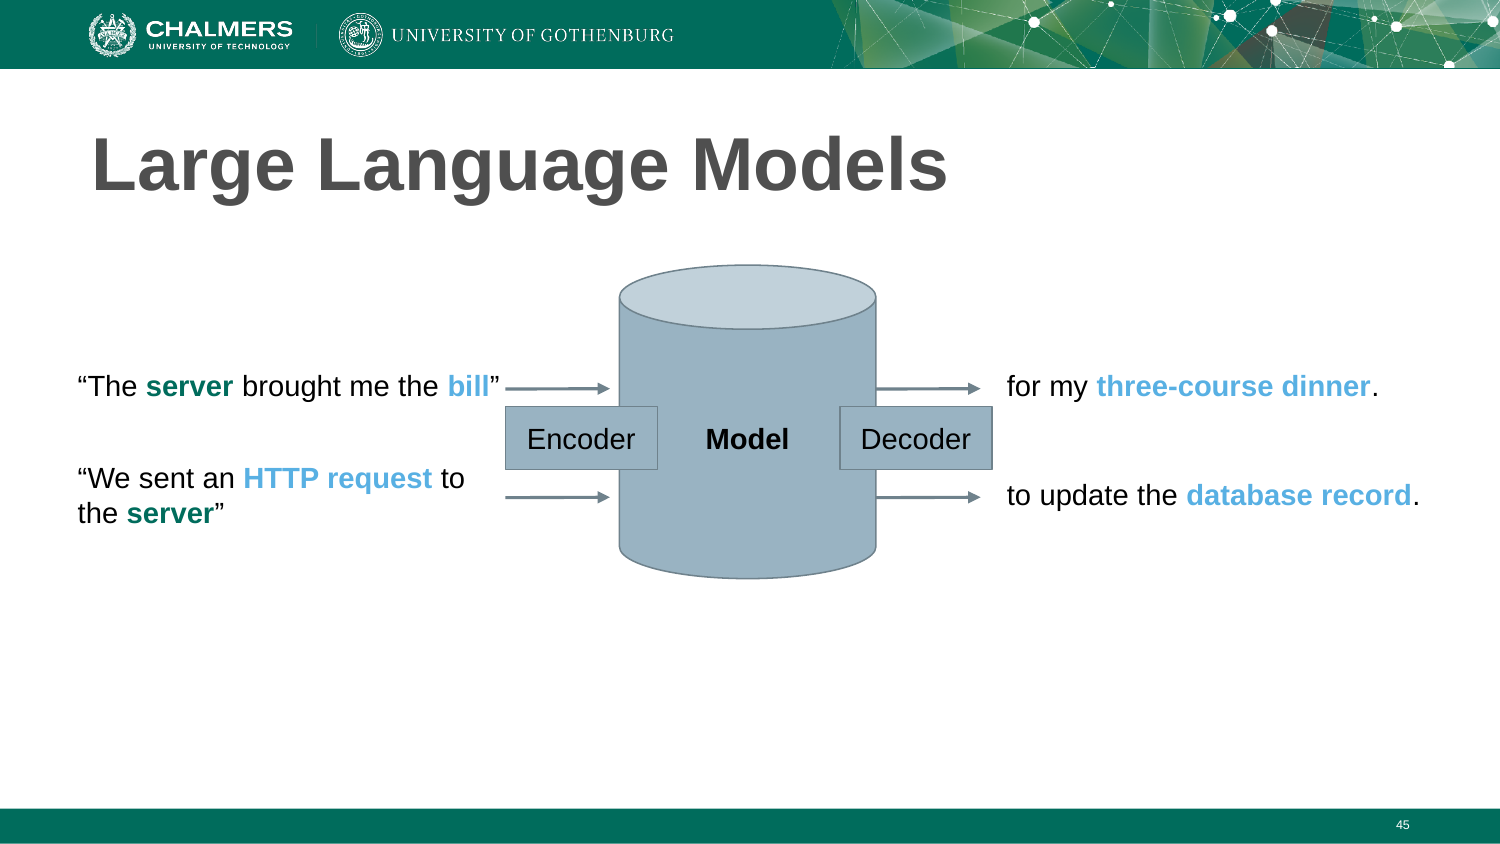

# Large Language Models
Model
“The server brought me the bill”
for my three-course dinner.
Decoder
Encoder
“We sent an HTTP request to the server”
to update the database record.
45